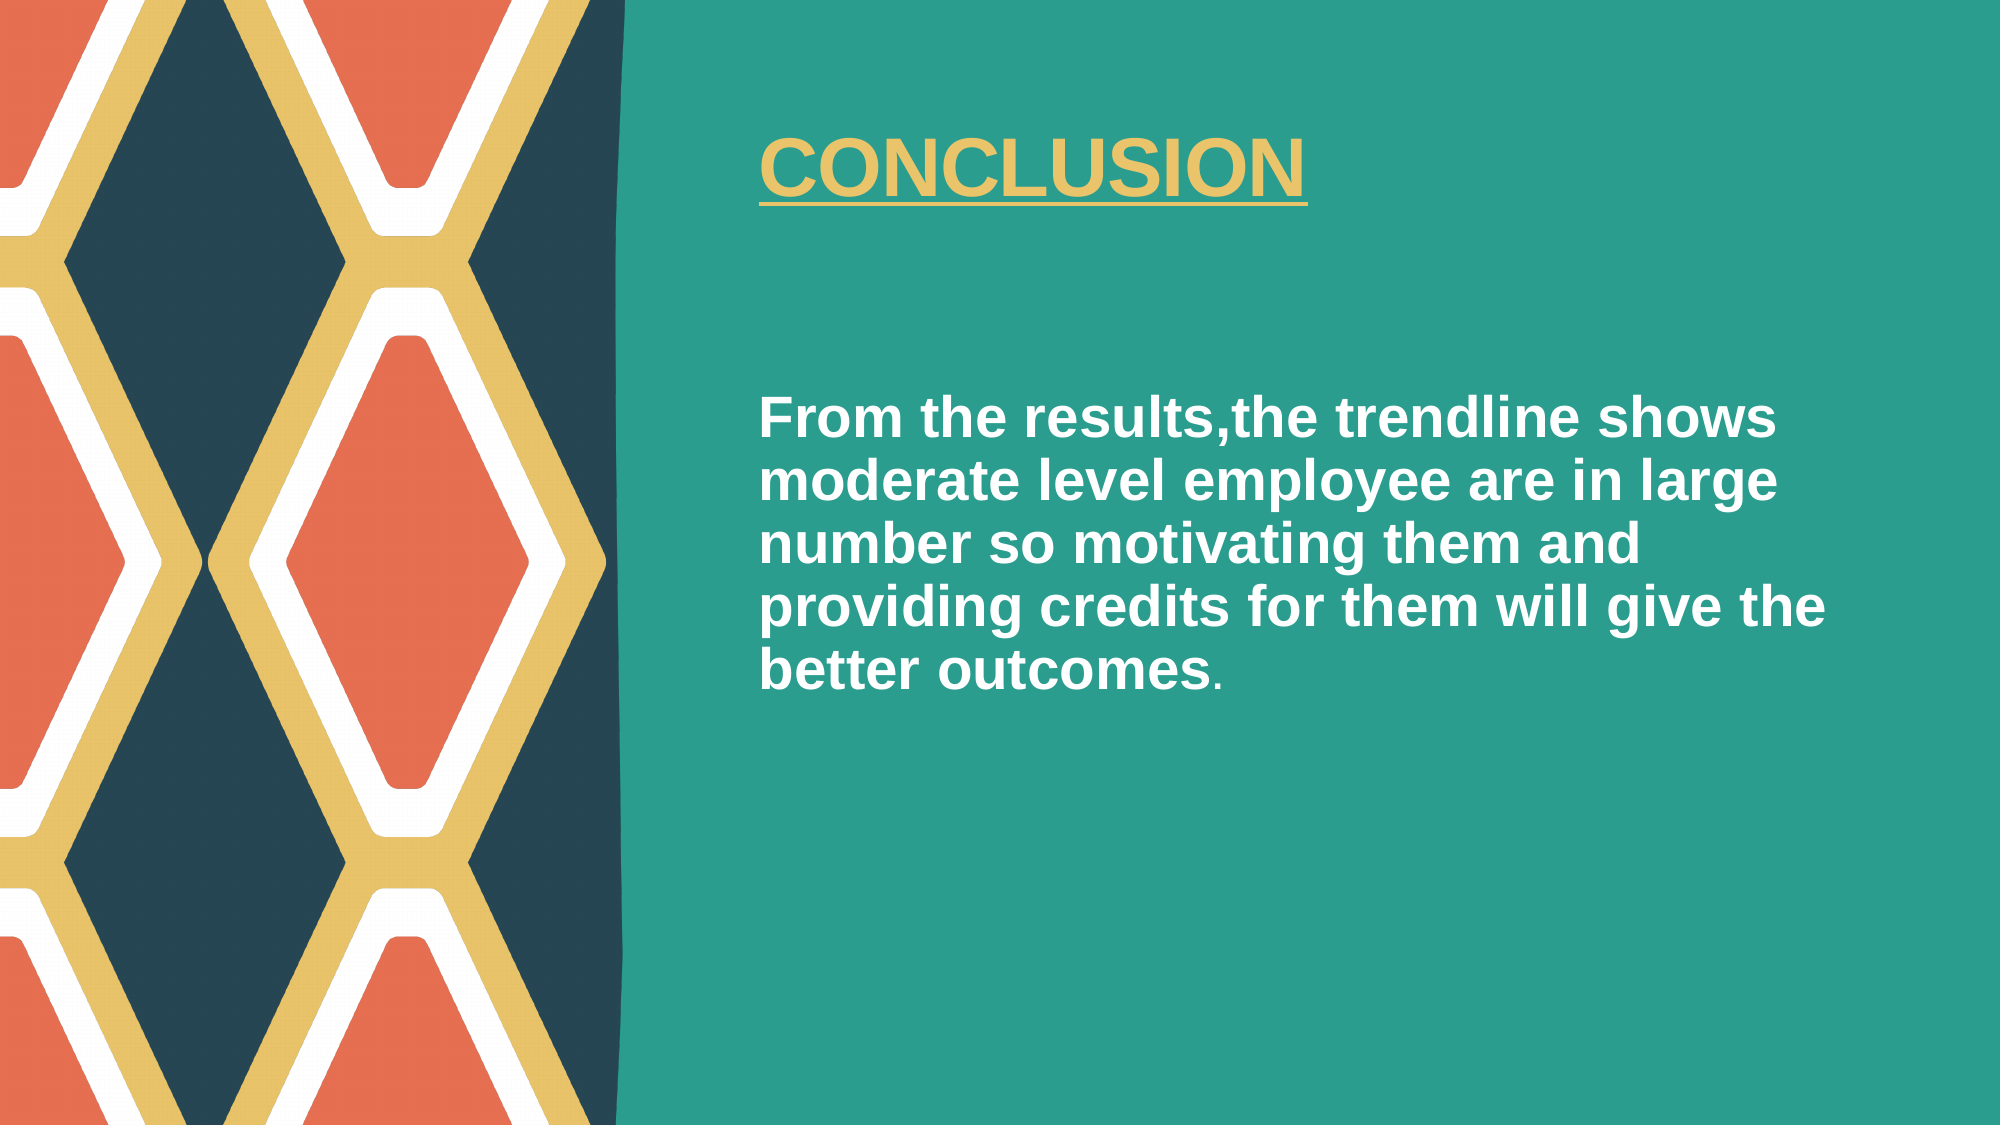

# CONCLUSION
From the results,the trendline shows moderate level employee are in large number so motivating them and providing credits for them will give the better outcomes.